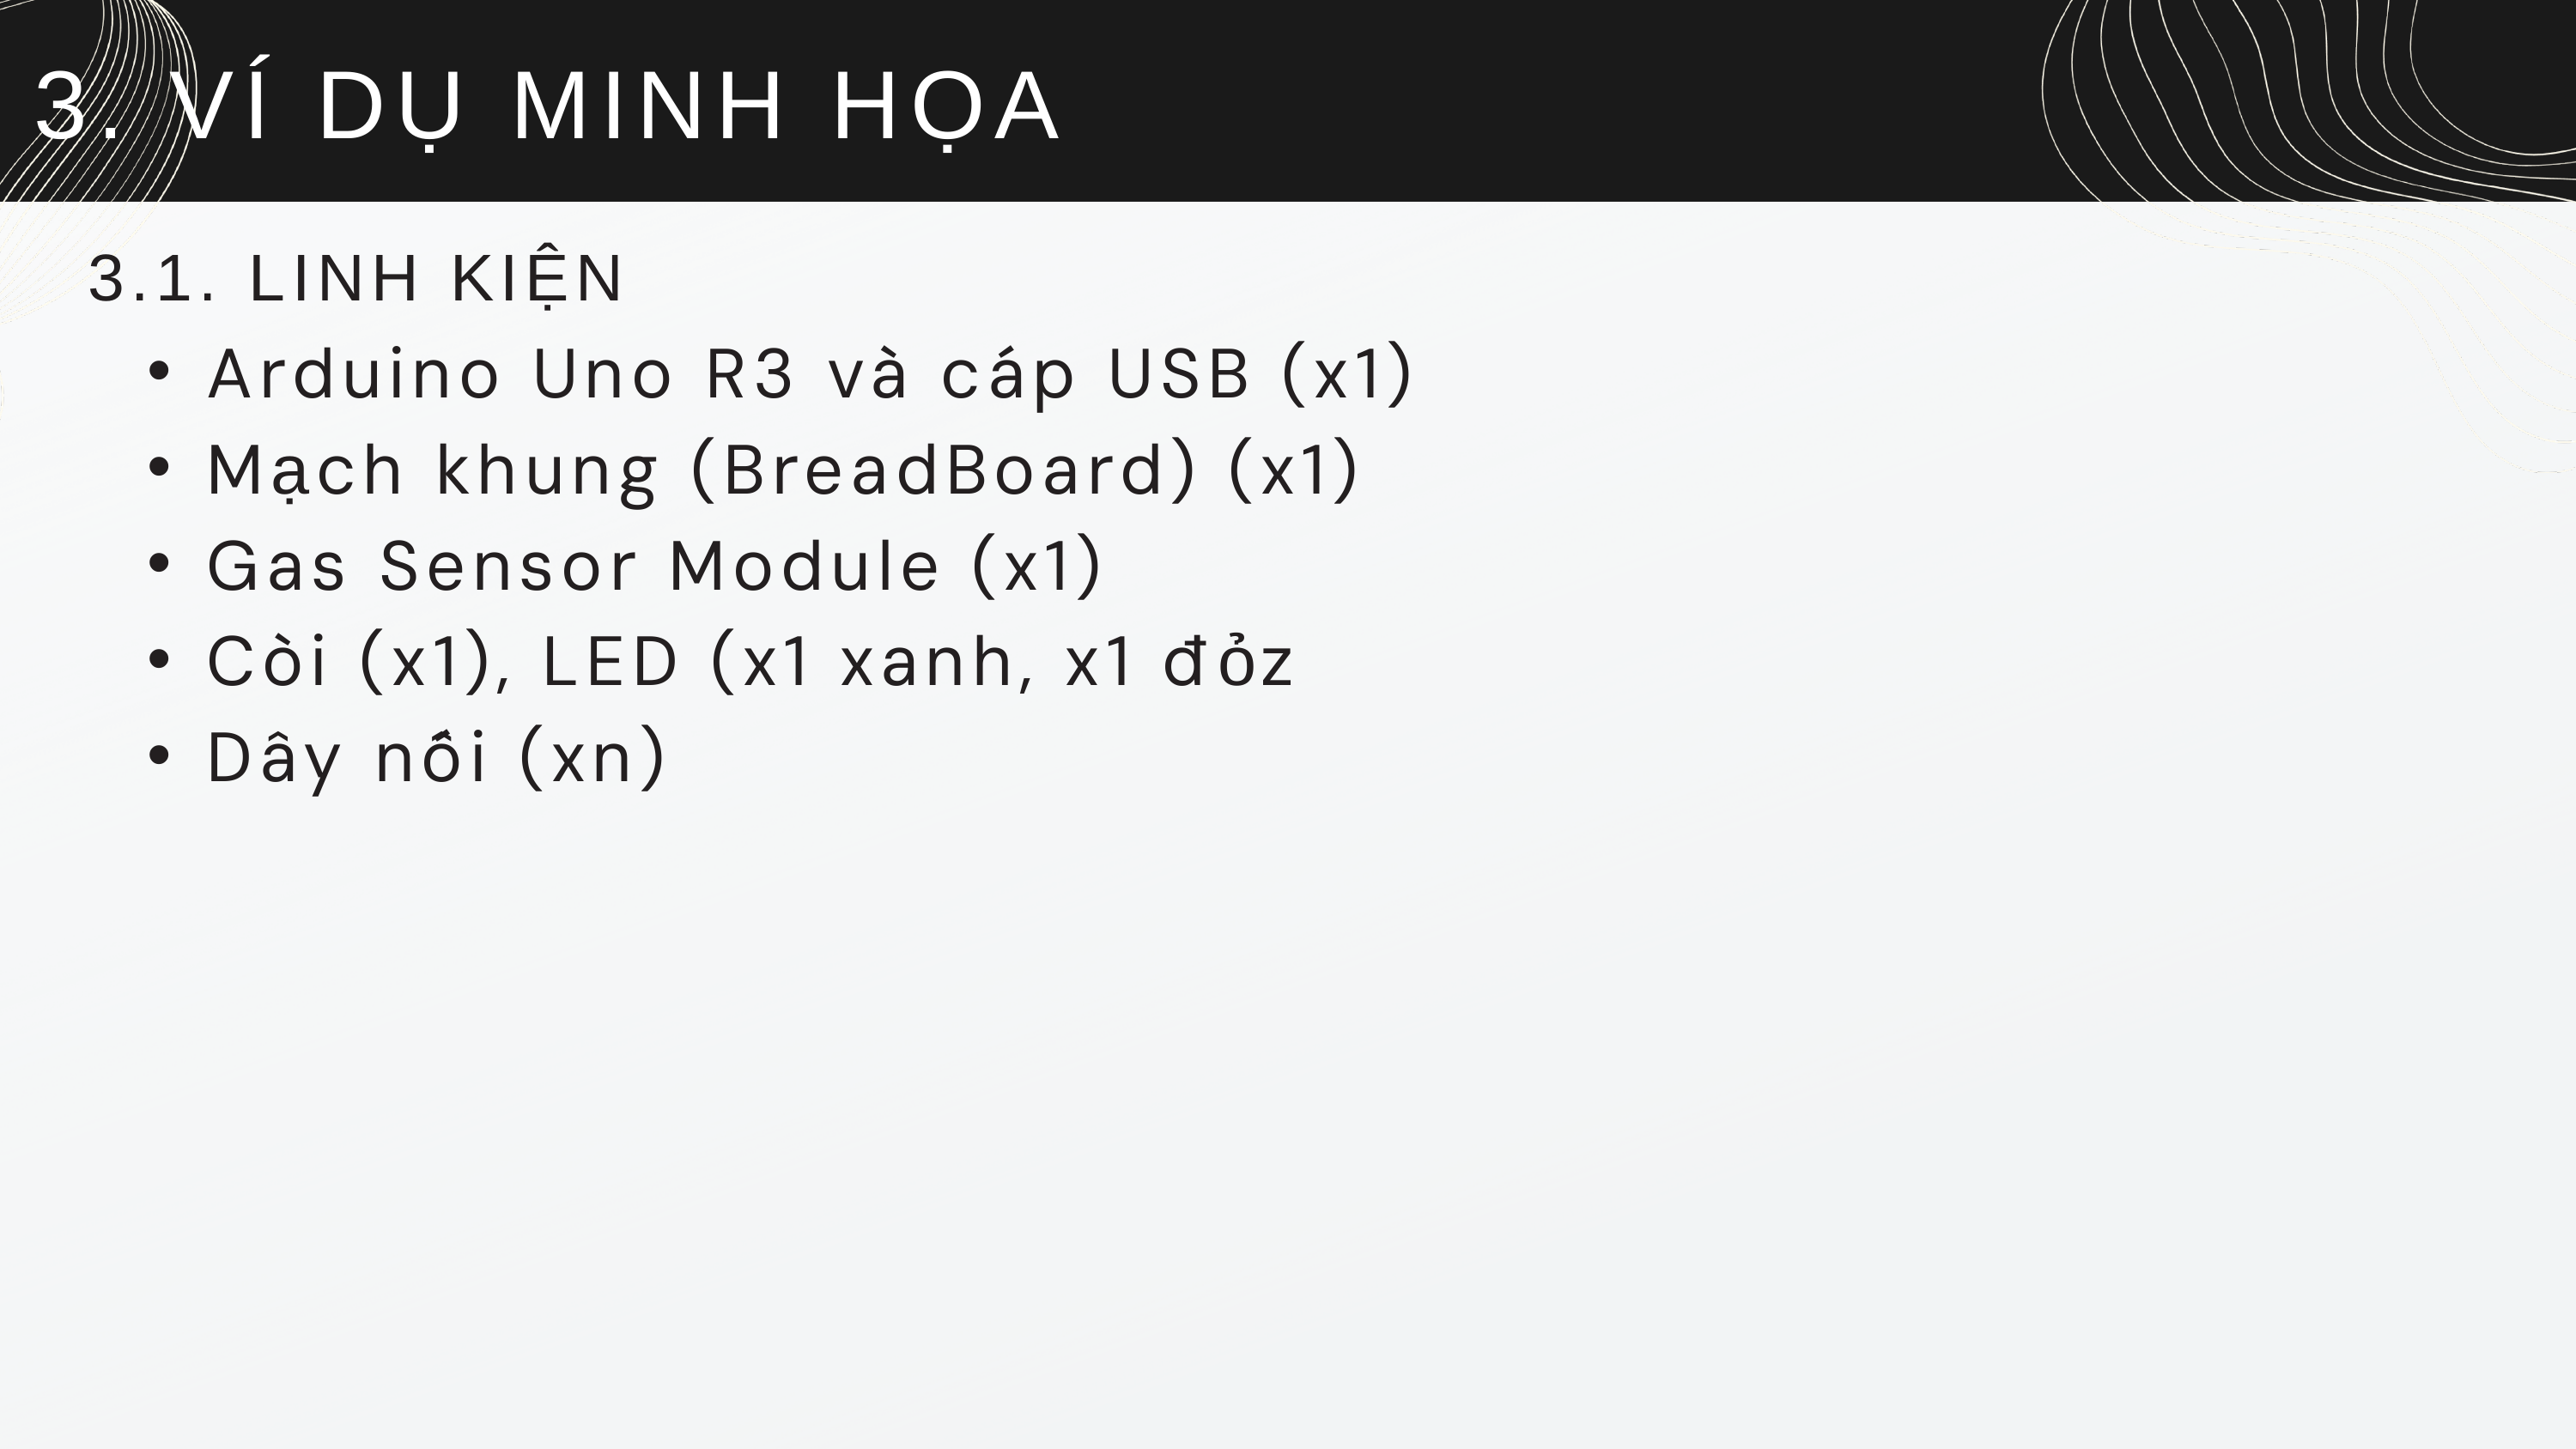

3. VÍ DỤ MINH HỌA
3.1. LINH KIỆN
Arduino Uno R3 và cáp USB (x1)
Mạch khung (BreadBoard) (x1)
Gas Sensor Module (x1)
Còi (x1), LED (x1 xanh, x1 đỏz
Dây nối (xn)